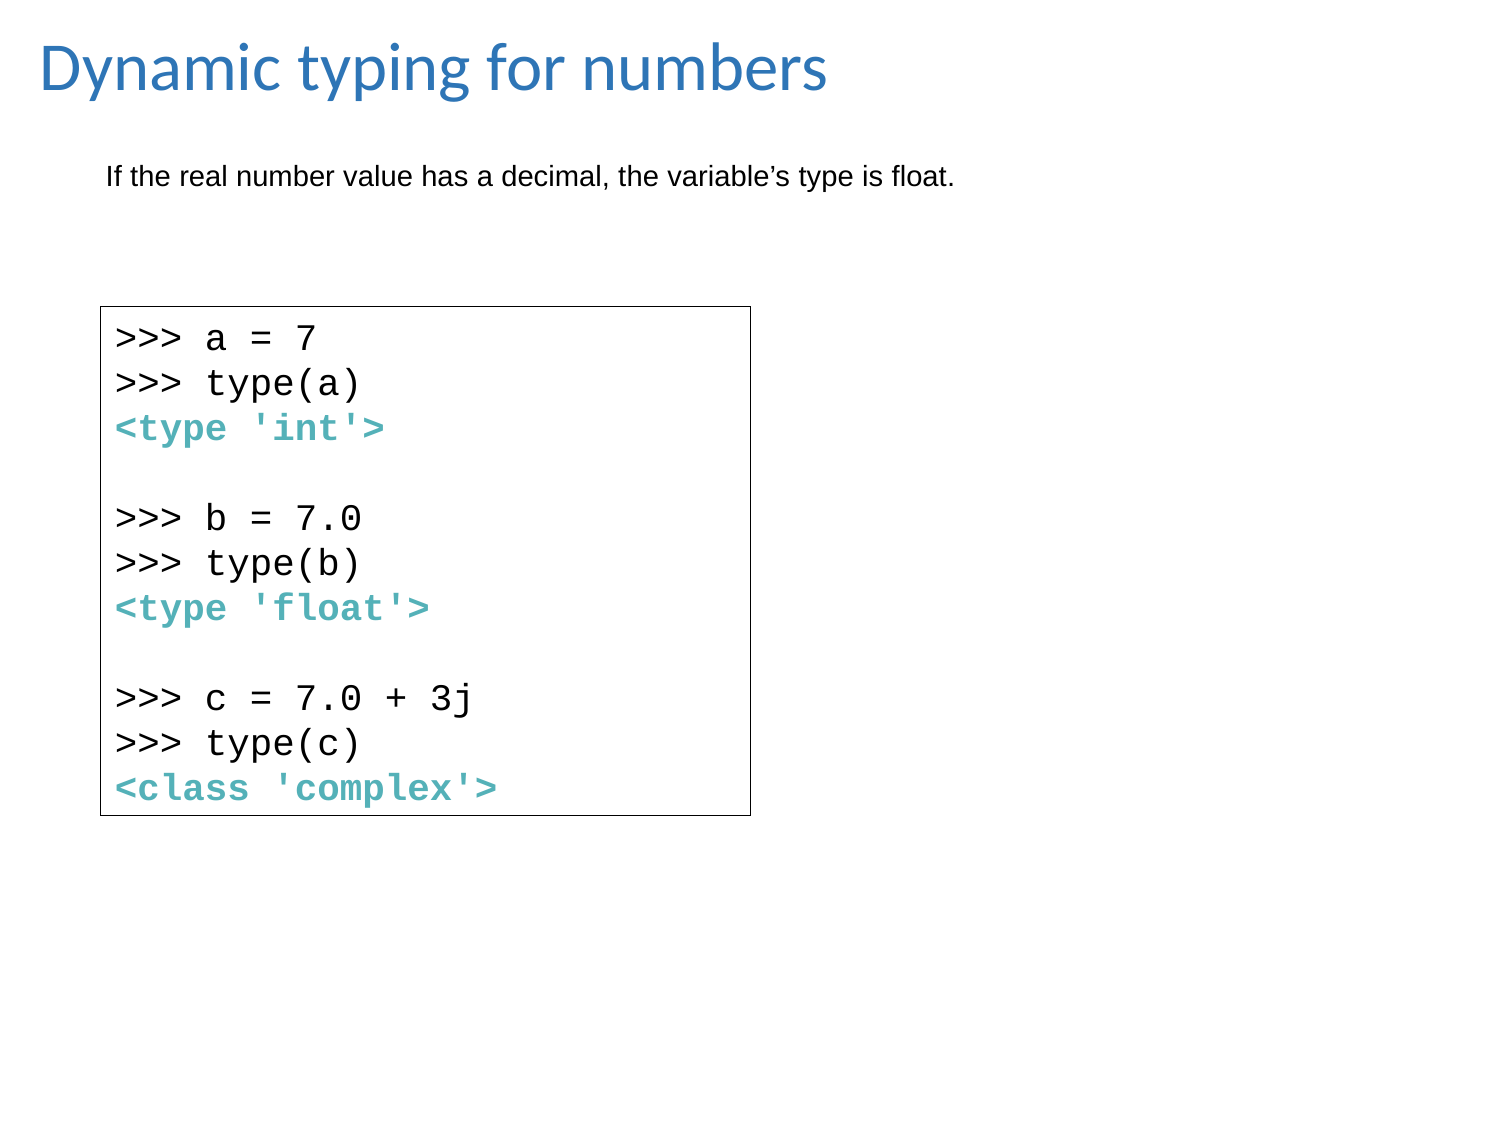

# Dynamic typing for numbers
If the real number value has a decimal, the variable’s type is float.

>>> a = 7
>>> type(a)
<type 'int'>

>>> b = 7.0
>>> type(b)
<type 'float'>

>>> c = 7.0 + 3j
>>> type(c)
<class 'complex'>